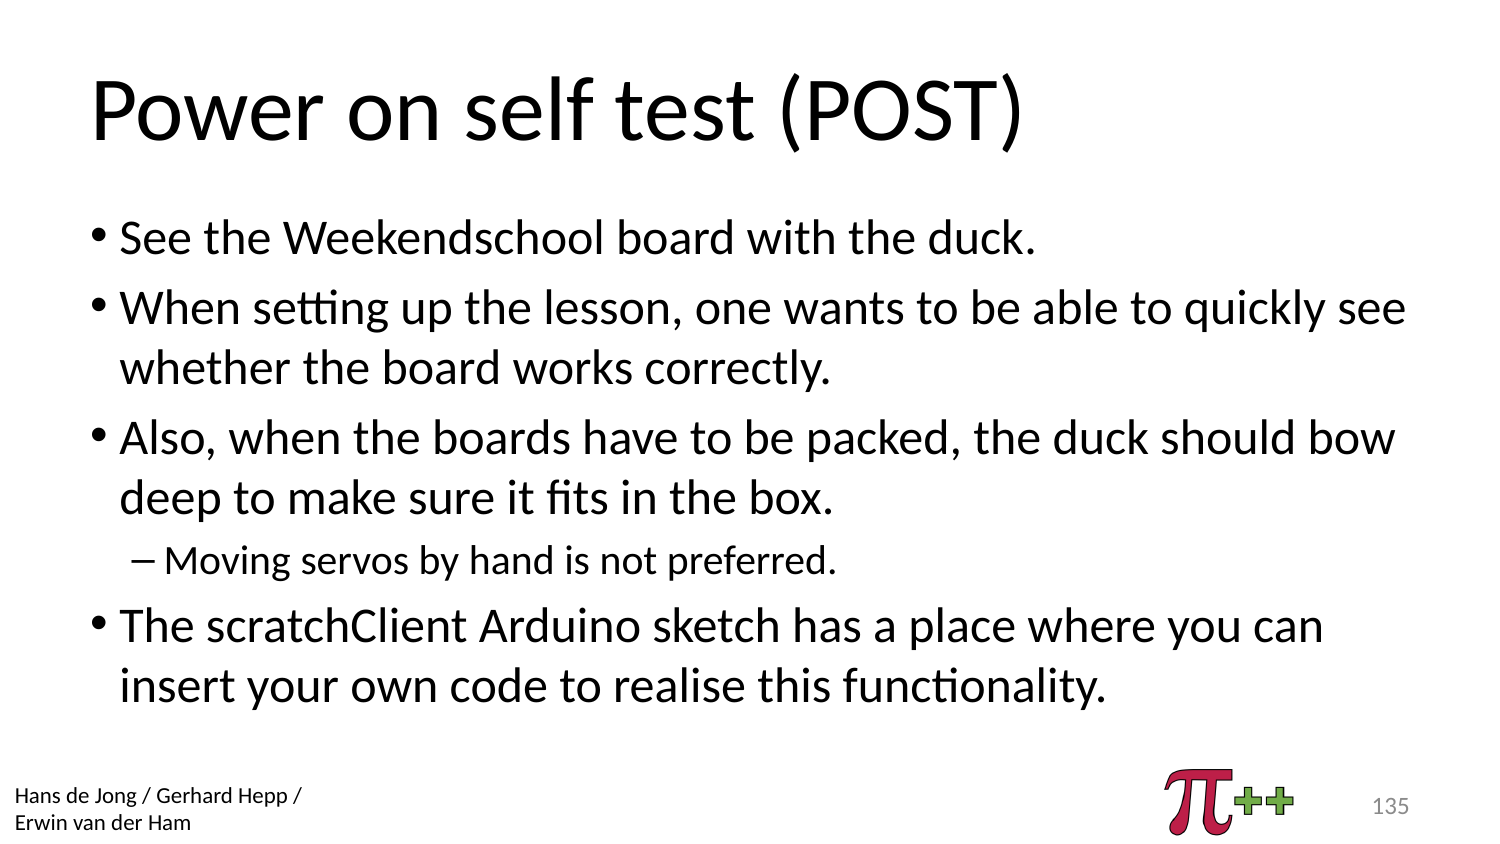

# Power on self test (POST)
See the Weekendschool board with the duck.
When setting up the lesson, one wants to be able to quickly see whether the board works correctly.
Also, when the boards have to be packed, the duck should bow deep to make sure it fits in the box.
Moving servos by hand is not preferred.
The scratchClient Arduino sketch has a place where you can insert your own code to realise this functionality.
135